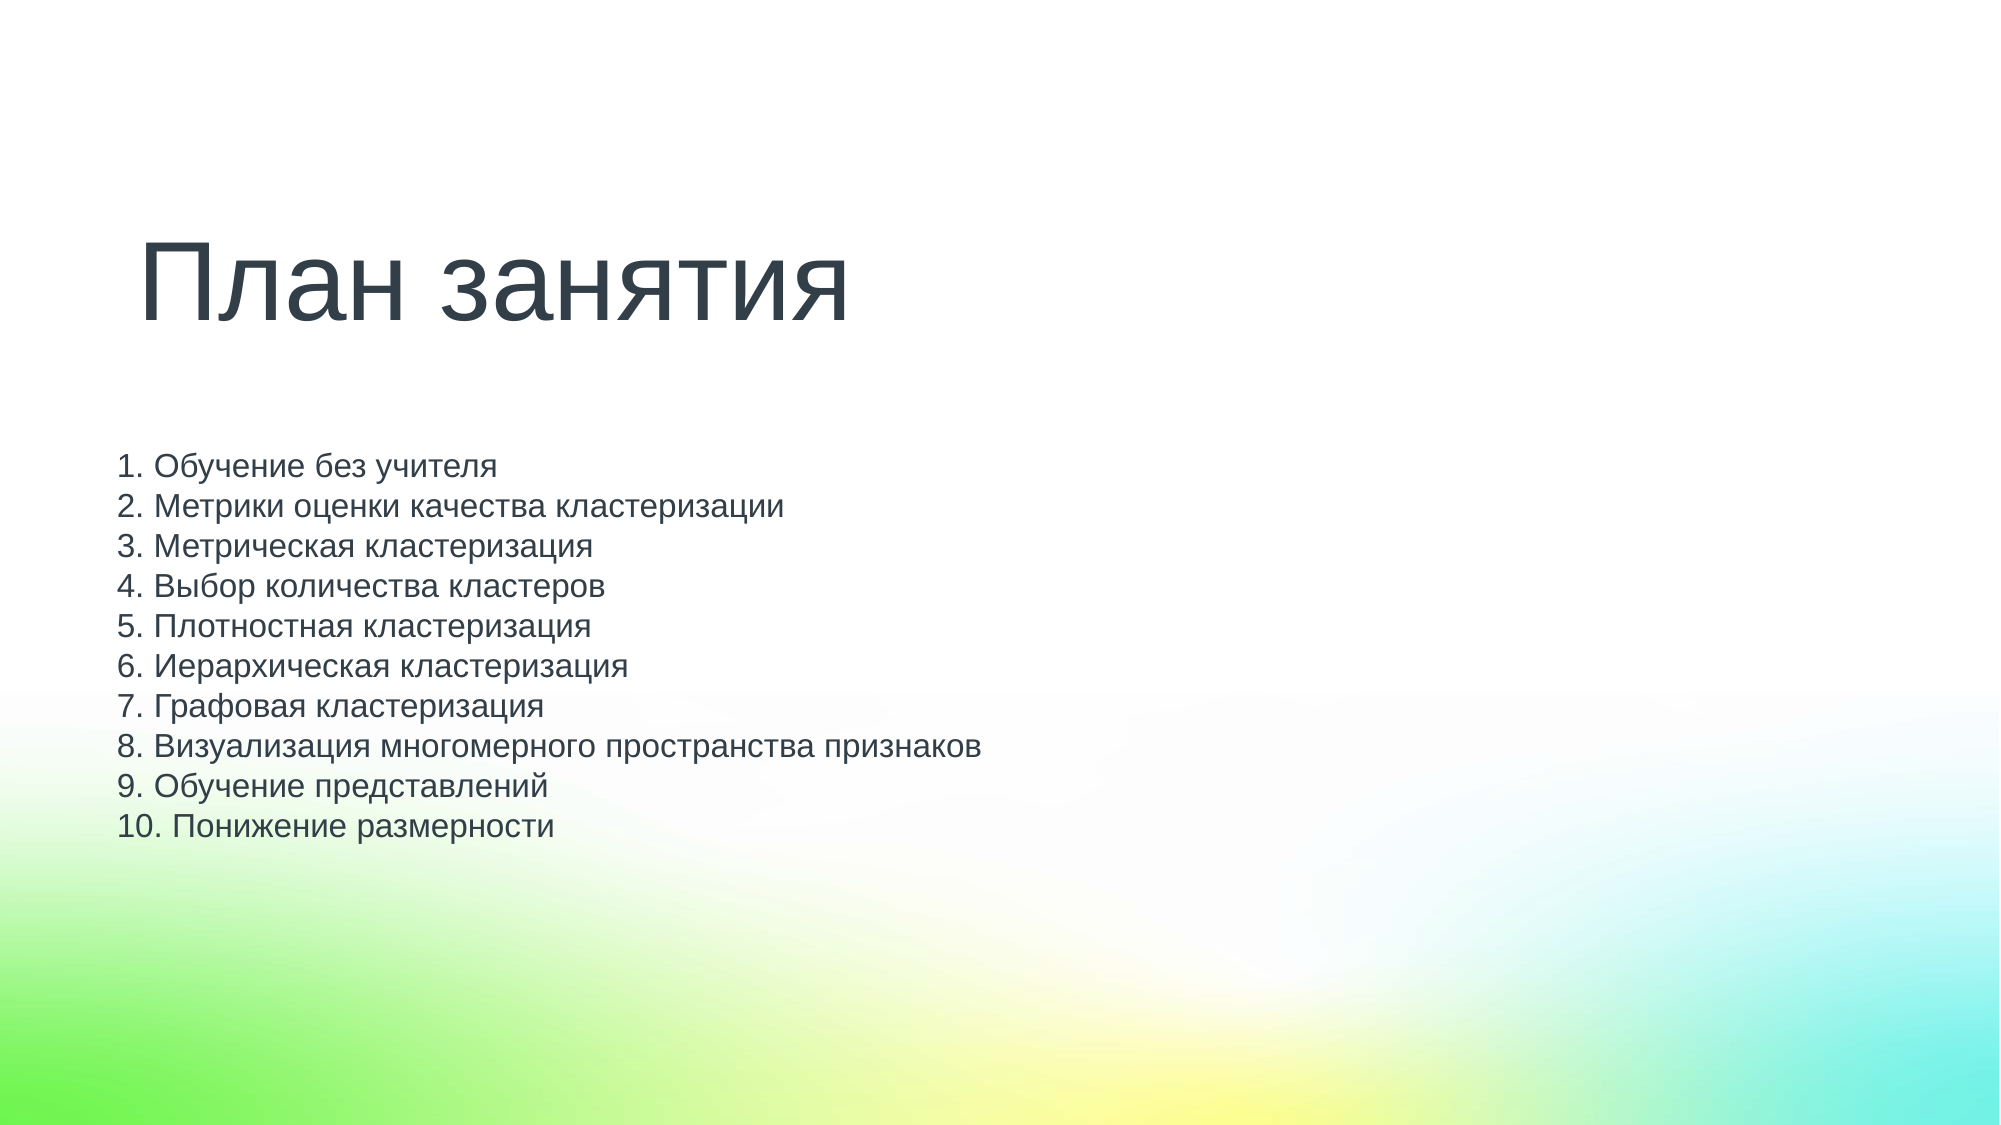

План занятия
1. Обучение без учителя
2. Метрики оценки качества кластеризации
3. Метрическая кластеризация
4. Выбор количества кластеров
5. Плотностная кластеризация
6. Иерархическая кластеризация
7. Графовая кластеризация
8. Визуализация многомерного пространства признаков
9. Обучение представлений
10. Понижение размерности